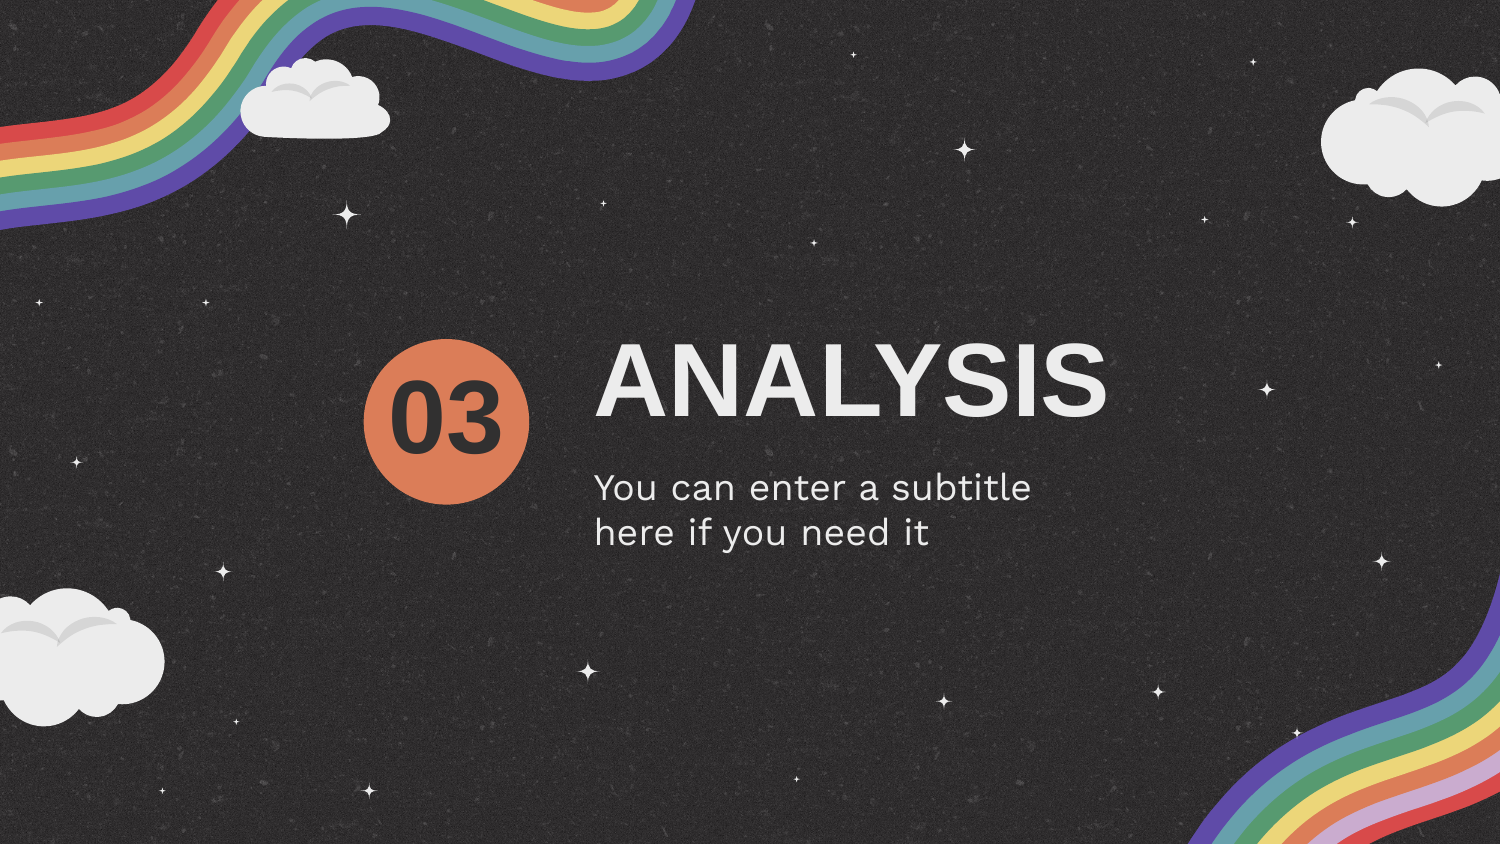

# ANALYSIS

03
You can enter a subtitle here if you need it